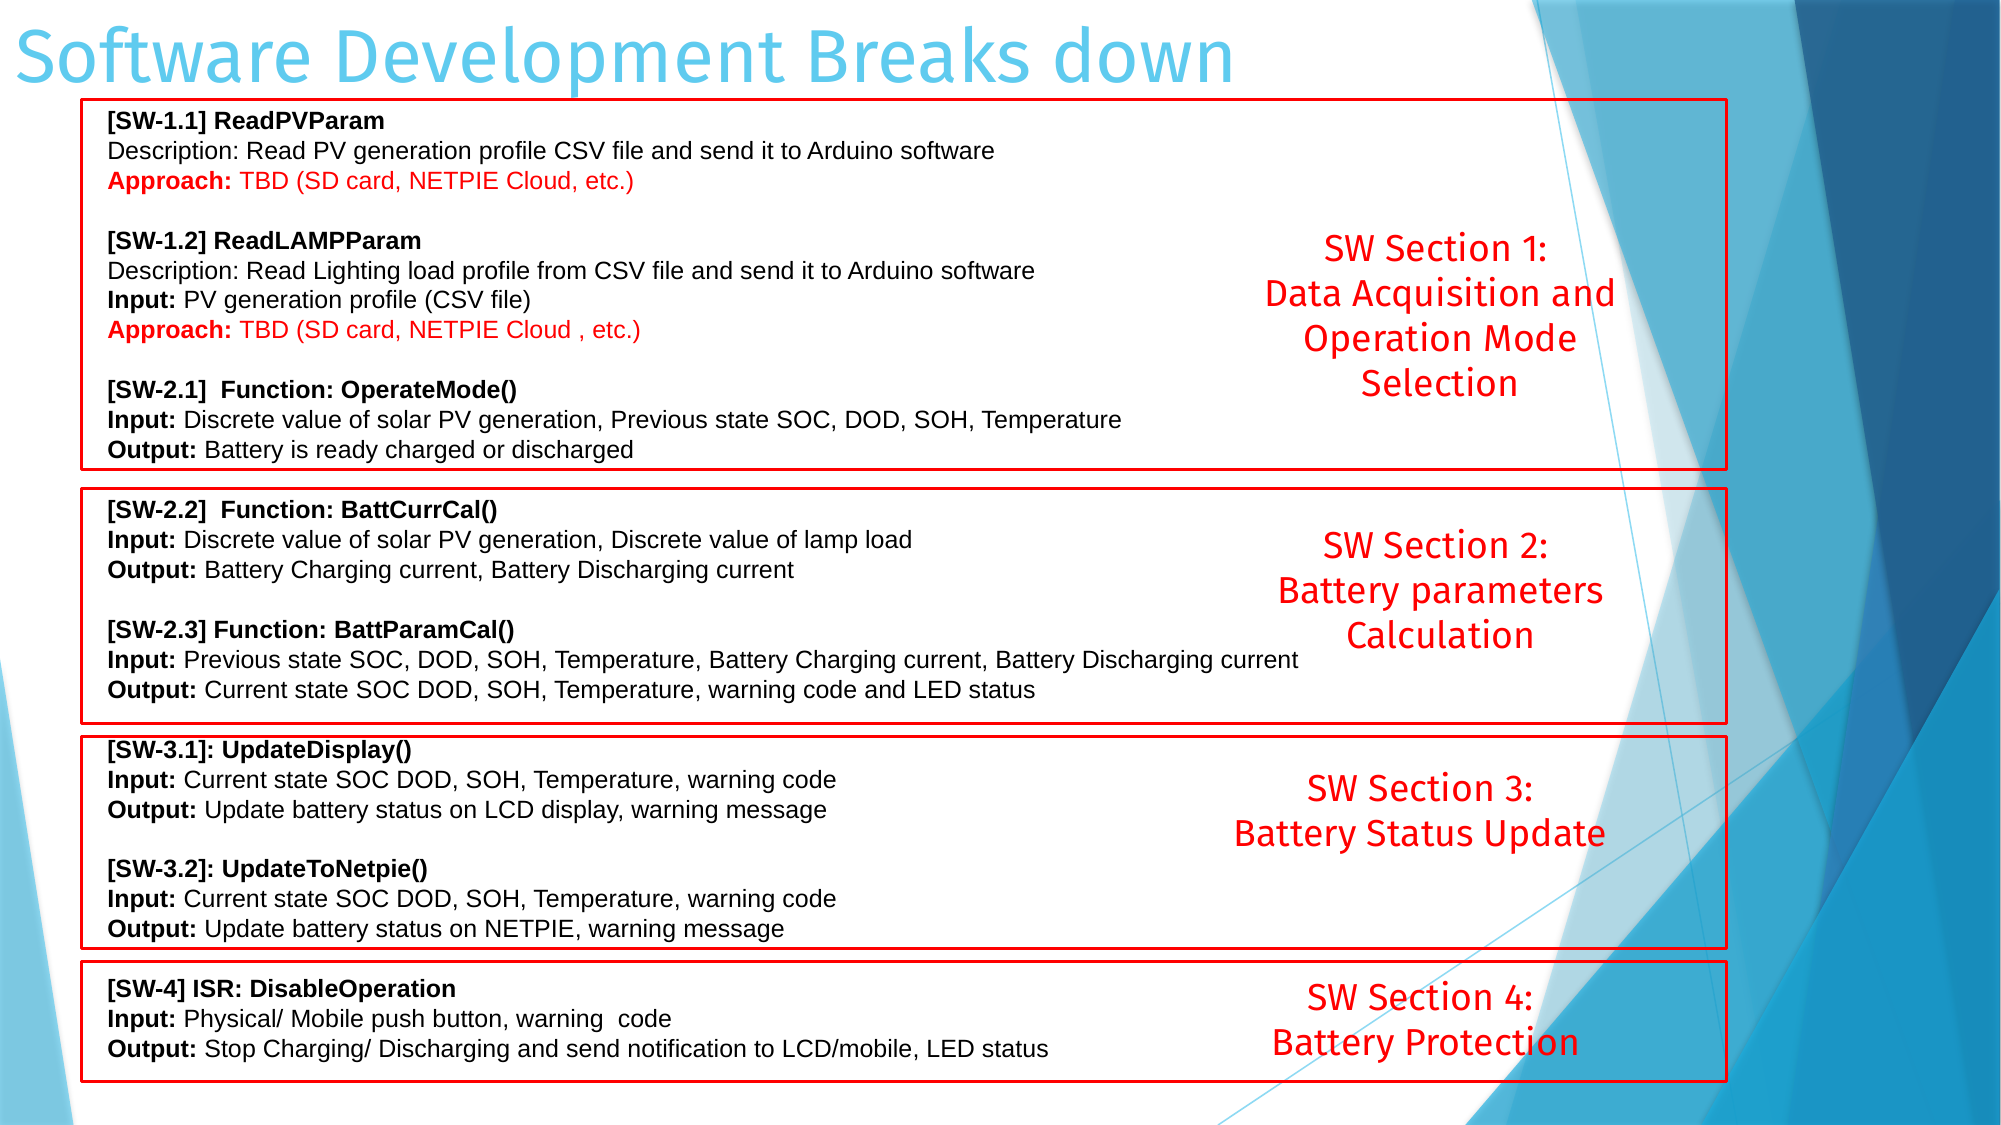

# Software Development Breaks down

[SW-1.1] ReadPVParam
Description: Read PV generation profile CSV file and send it to Arduino software
Approach: TBD (SD card, NETPIE Cloud, etc.)

[SW-1.2] ReadLAMPParam
Description: Read Lighting load profile from CSV file and send it to Arduino software
Input: PV generation profile (CSV file)
Approach: TBD (SD card, NETPIE Cloud , etc.)

[SW-2.1]  Function: OperateMode()
Input: Discrete value of solar PV generation, Previous state SOC, DOD, SOH, Temperature
Output: Battery is ready charged or discharged

[SW-2.2]  Function: BattCurrCal()
Input: Discrete value of solar PV generation, Discrete value of lamp load
Output: Battery Charging current, Battery Discharging current

[SW-2.3] Function: BattParamCal()
Input: Previous state SOC, DOD, SOH, Temperature, Battery Charging current, Battery Discharging current
Output: Current state SOC DOD, SOH, Temperature, warning code and LED status

[SW-3.1]: UpdateDisplay()
Input: Current state SOC DOD, SOH, Temperature, warning code
Output: Update battery status on LCD display, warning message

[SW-3.2]: UpdateToNetpie()
Input: Current state SOC DOD, SOH, Temperature, warning code
Output: Update battery status on NETPIE, warning message

[SW-4] ISR: DisableOperation
Input: Physical/ Mobile push button, warning  code
Output: Stop Charging/ Discharging and send notification to LCD/mobile, LED status

SW Section 1:
Data Acquisition and Operation Mode Selection

SW Section 2:
Battery parameters Calculation

SW Section 3:
Battery Status Update

SW Section 4:
Battery Protection